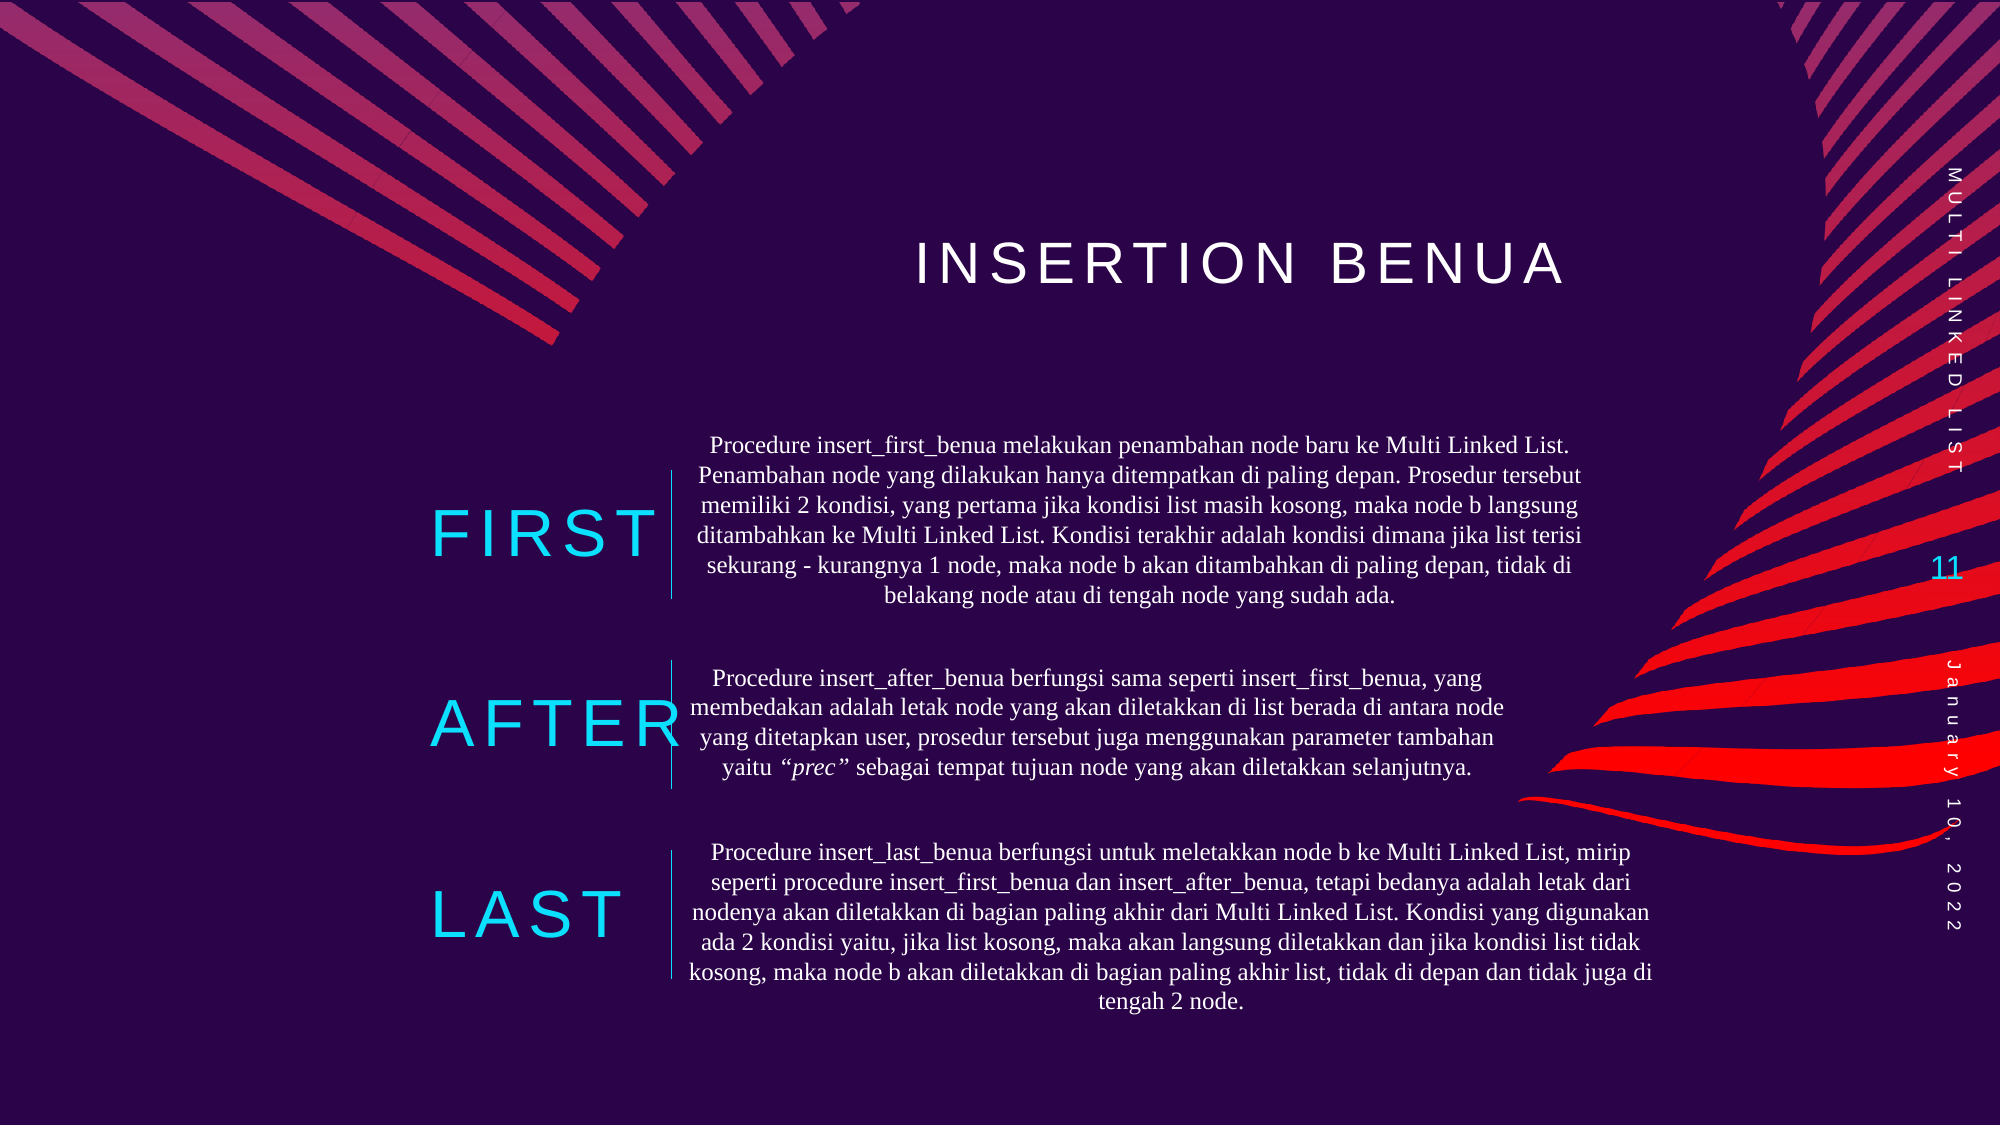

# INSERTION BENUA
MULTI LINKED LIST
Procedure insert_first_benua melakukan penambahan node baru ke Multi Linked List. Penambahan node yang dilakukan hanya ditempatkan di paling depan. Prosedur tersebut memiliki 2 kondisi, yang pertama jika kondisi list masih kosong, maka node b langsung ditambahkan ke Multi Linked List. Kondisi terakhir adalah kondisi dimana jika list terisi sekurang - kurangnya 1 node, maka node b akan ditambahkan di paling depan, tidak di belakang node atau di tengah node yang sudah ada.
FIRST
11
AFTER
Procedure insert_after_benua berfungsi sama seperti insert_first_benua, yang membedakan adalah letak node yang akan diletakkan di list berada di antara node yang ditetapkan user, prosedur tersebut juga menggunakan parameter tambahan yaitu “prec” sebagai tempat tujuan node yang akan diletakkan selanjutnya.

LAST
Procedure insert_last_benua berfungsi untuk meletakkan node b ke Multi Linked List, mirip seperti procedure insert_first_benua dan insert_after_benua, tetapi bedanya adalah letak dari nodenya akan diletakkan di bagian paling akhir dari Multi Linked List. Kondisi yang digunakan ada 2 kondisi yaitu, jika list kosong, maka akan langsung diletakkan dan jika kondisi list tidak kosong, maka node b akan diletakkan di bagian paling akhir list, tidak di depan dan tidak juga di tengah 2 node.
January 10, 2022